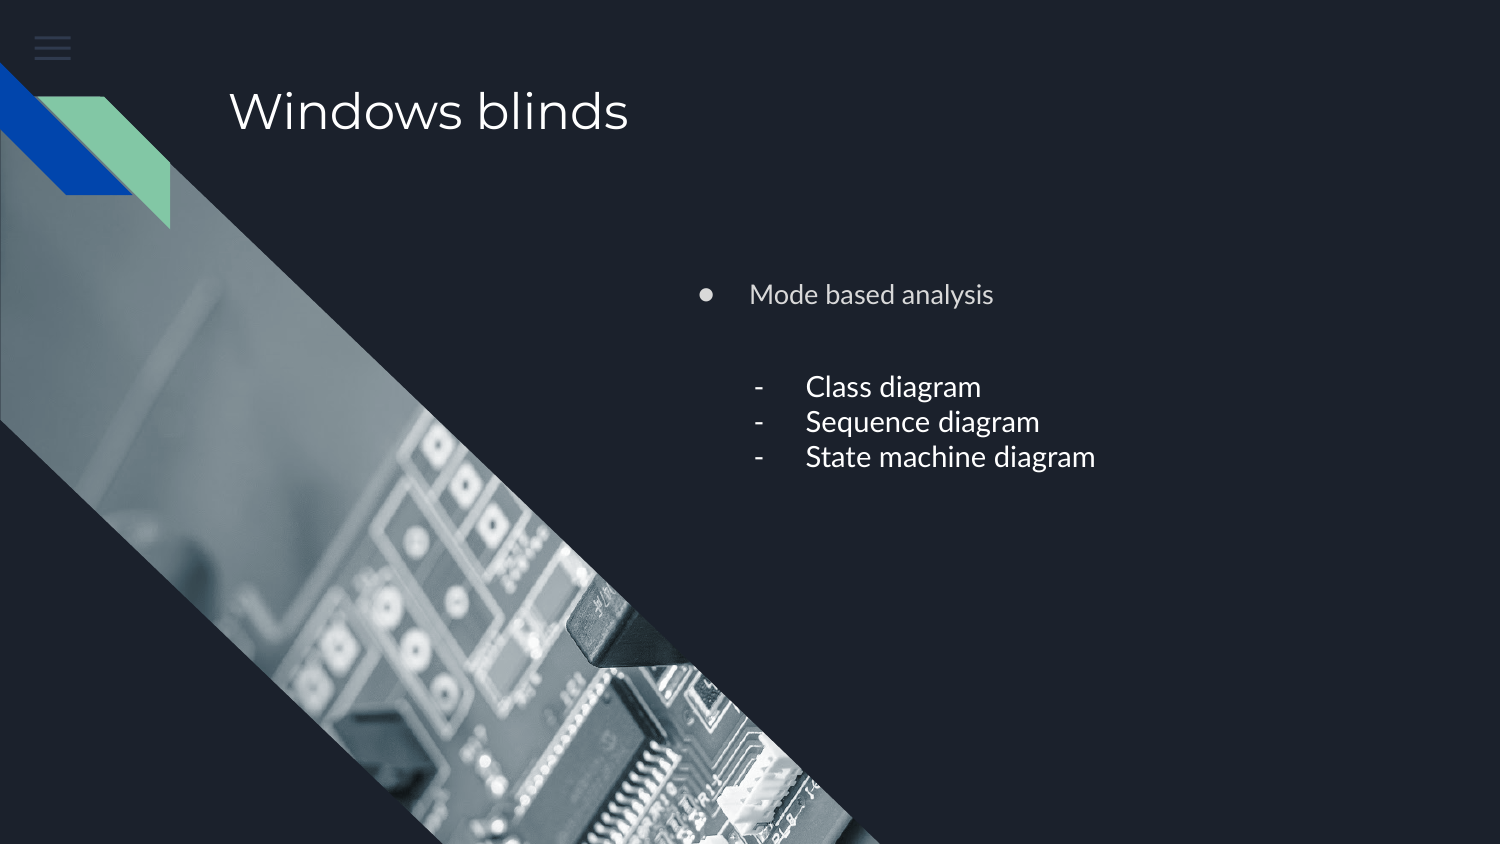

# Windows blinds
Mode based analysis
Class diagram
Sequence diagram
State machine diagram